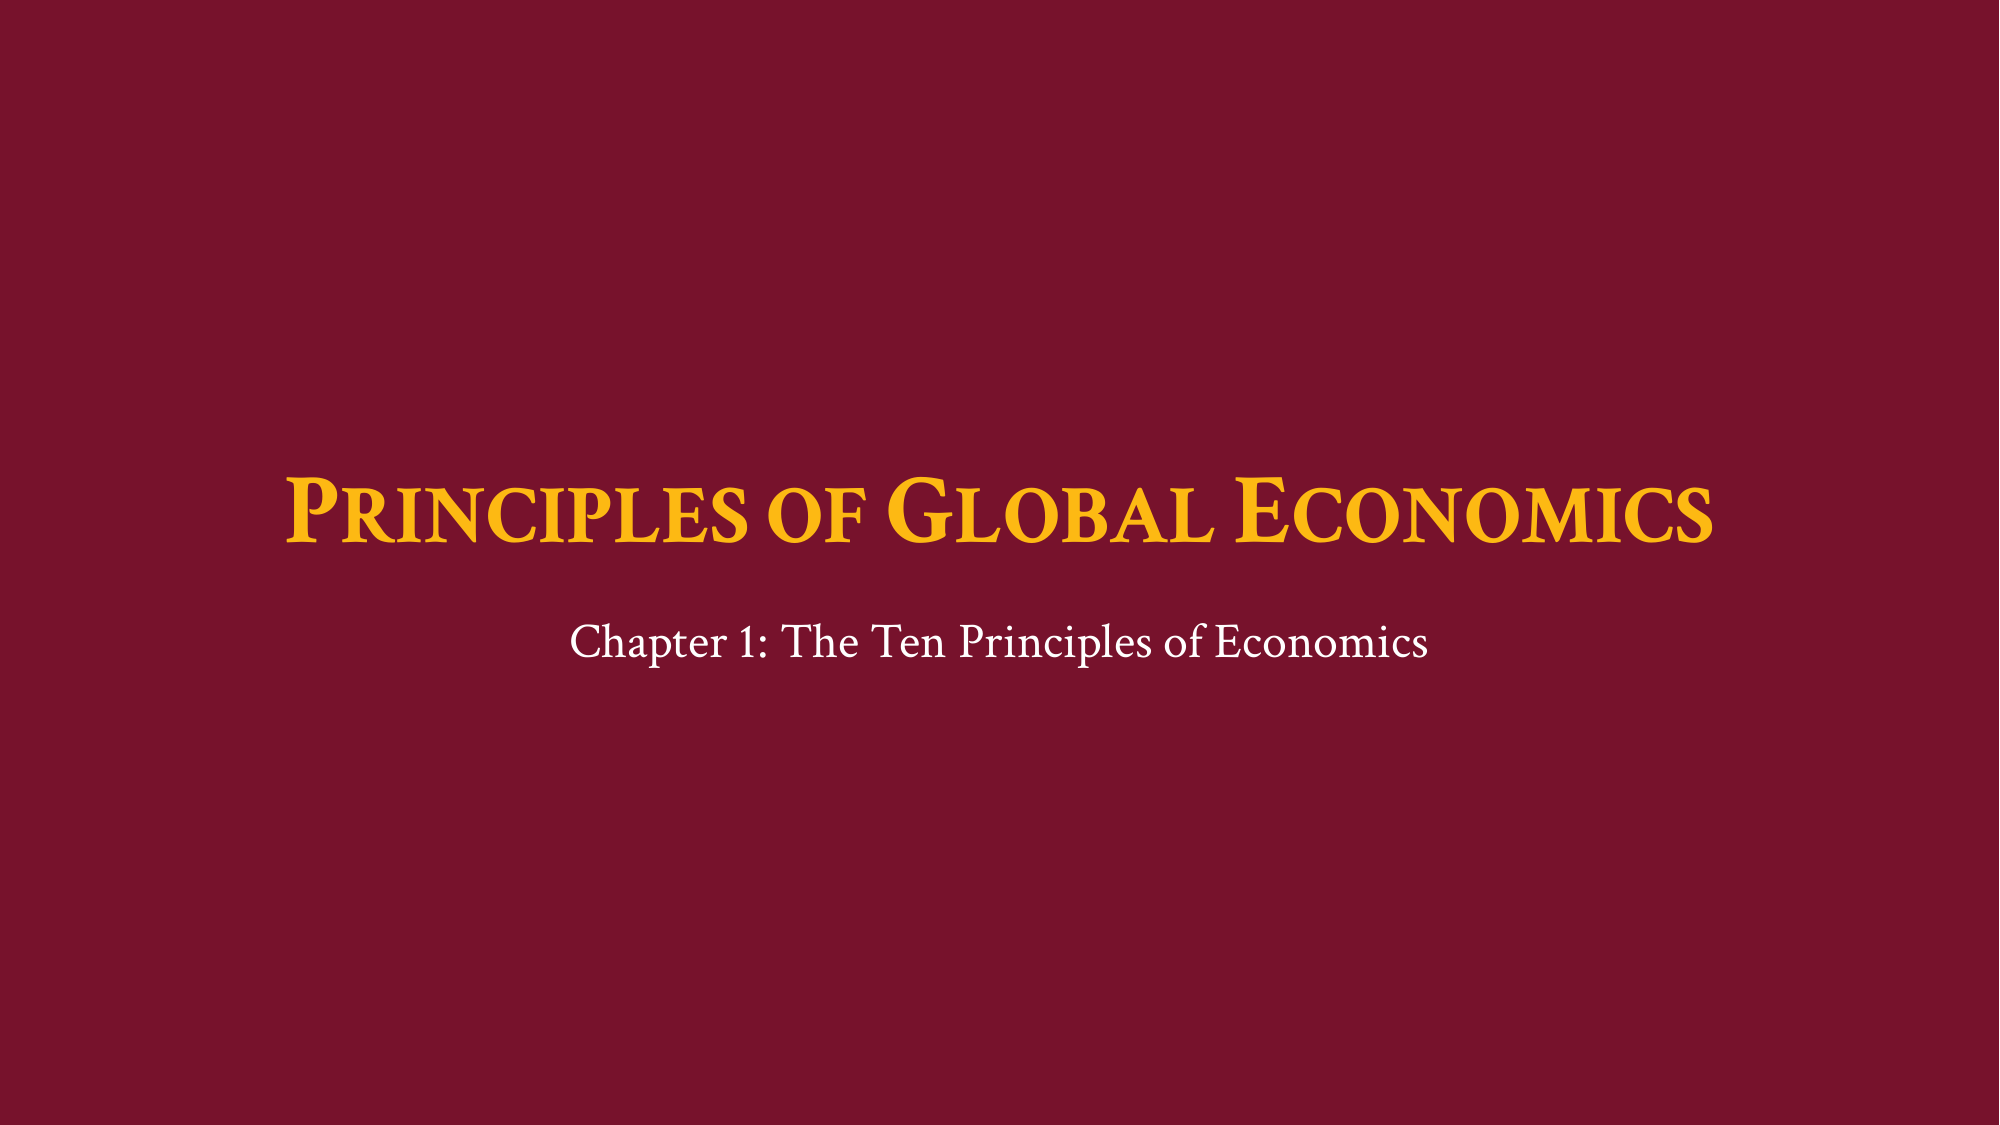

PRINCIPLES OF GLOBAL ECONOMICS
Chapter 1: The Ten Principles of Economics